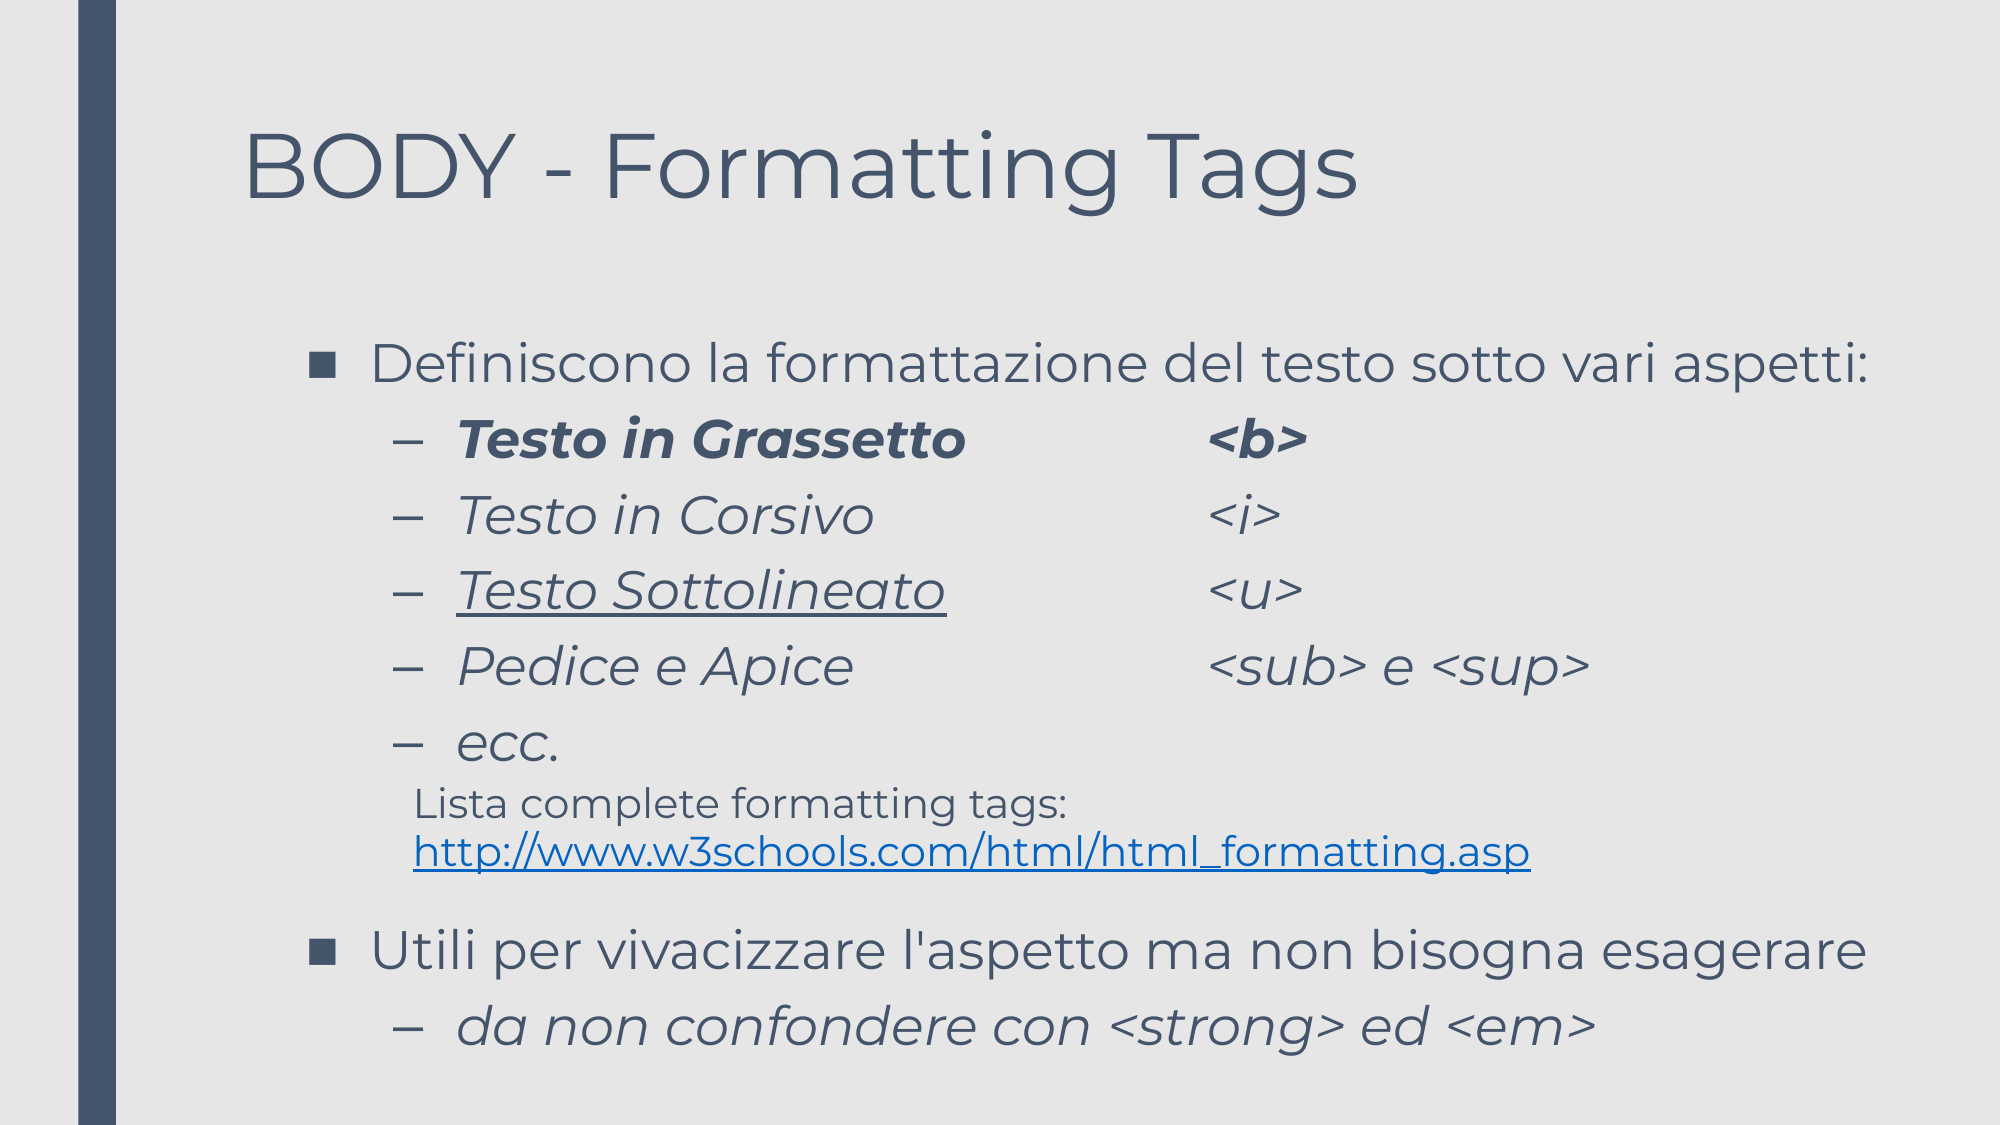

# BODY - Formatting Tags
Definiscono la formattazione del testo sotto vari aspetti:
Testo in Grassetto 		<b>
Testo in Corsivo     		<i>
Testo Sottolineato  		<u>
Pedice e Apice			<sub> e <sup>
ecc.
Utili per vivacizzare l'aspetto ma non bisogna esagerare
da non confondere con <strong> ed <em>

Lista complete formatting tags: http://www.w3schools.com/html/html_formatting.asp